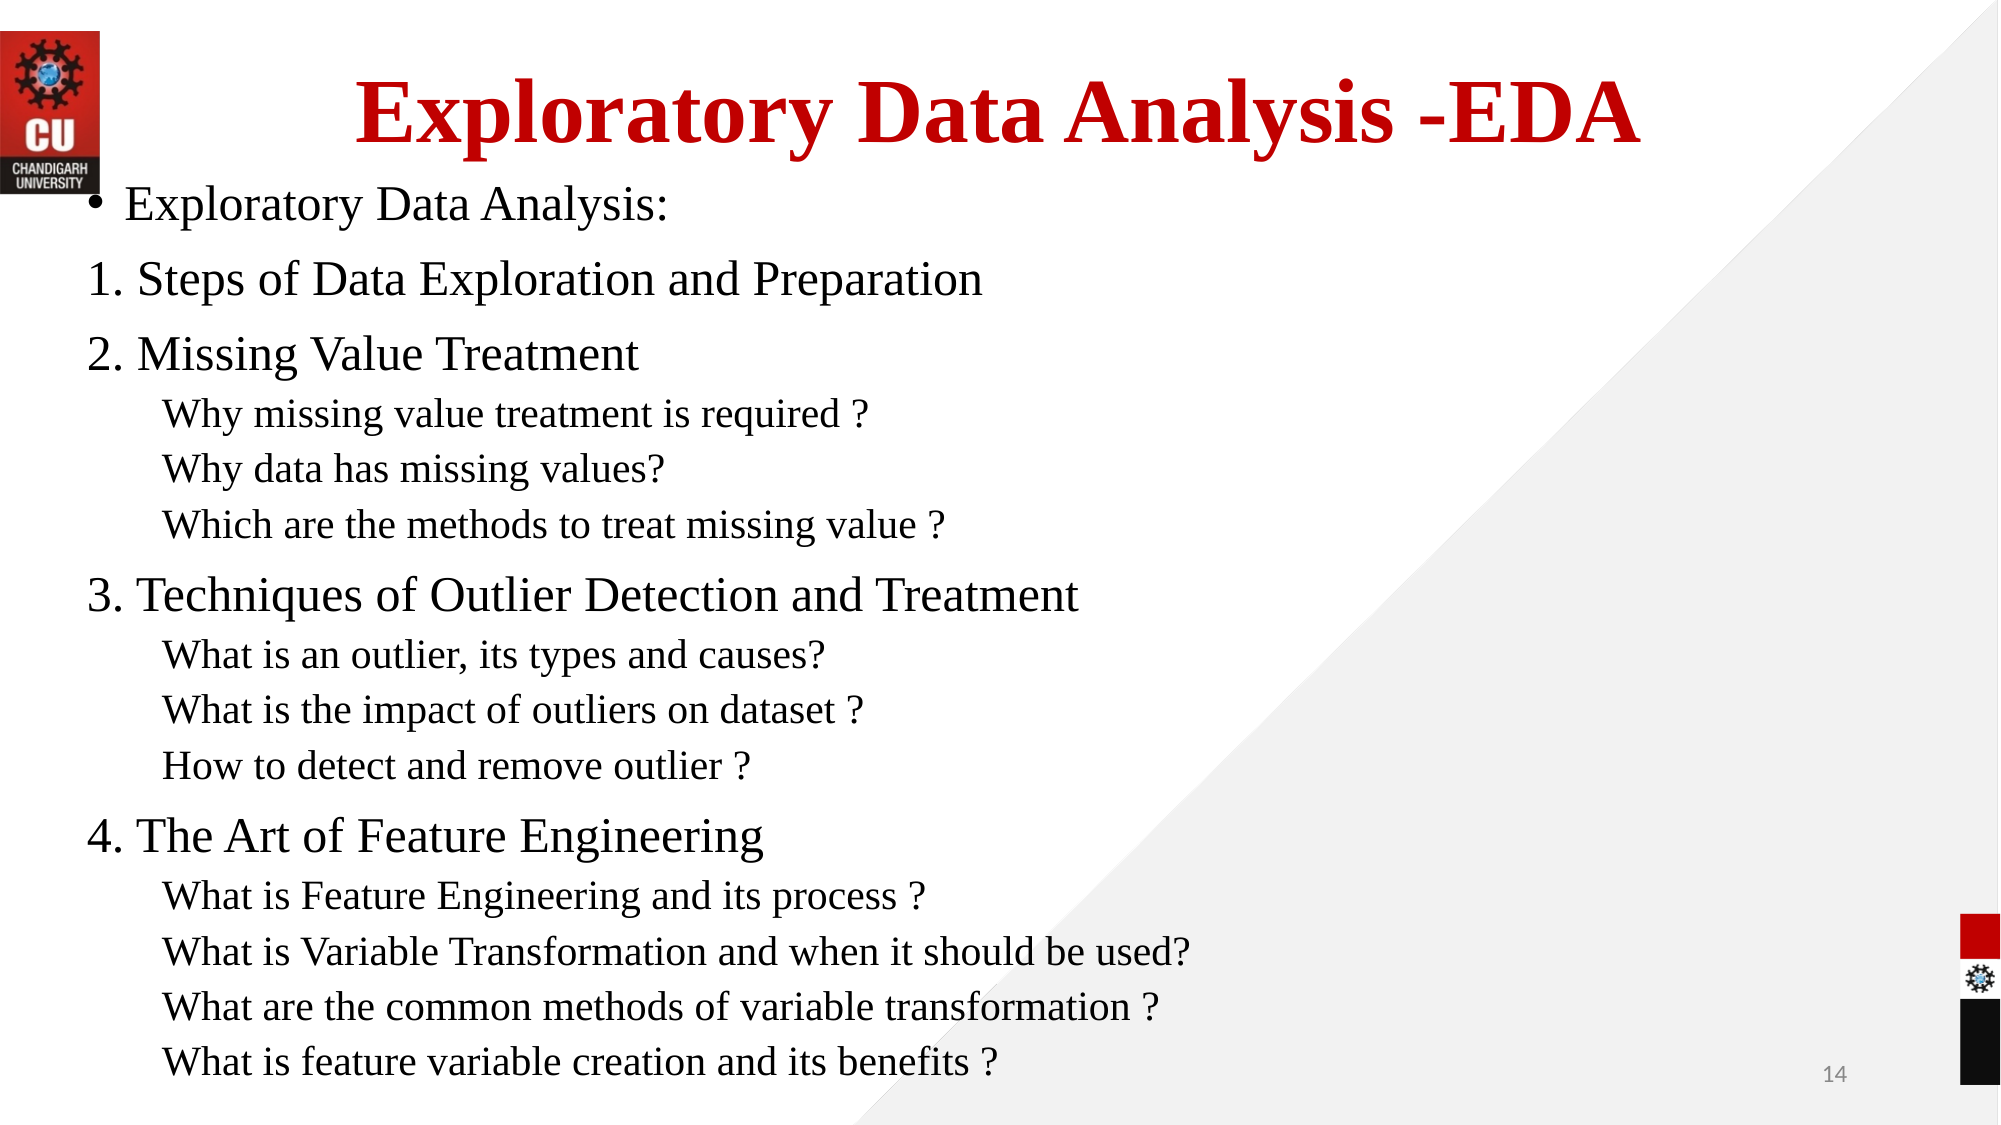

# Exploratory Data Analysis -EDA
Exploratory Data Analysis:
1. Steps of Data Exploration and Preparation
2. Missing Value Treatment
Why missing value treatment is required ?
Why data has missing values?
Which are the methods to treat missing value ?
3. Techniques of Outlier Detection and Treatment
What is an outlier, its types and causes?
What is the impact of outliers on dataset ?
How to detect and remove outlier ?
4. The Art of Feature Engineering
What is Feature Engineering and its process ?
What is Variable Transformation and when it should be used?
What are the common methods of variable transformation ?
What is feature variable creation and its benefits ?

14